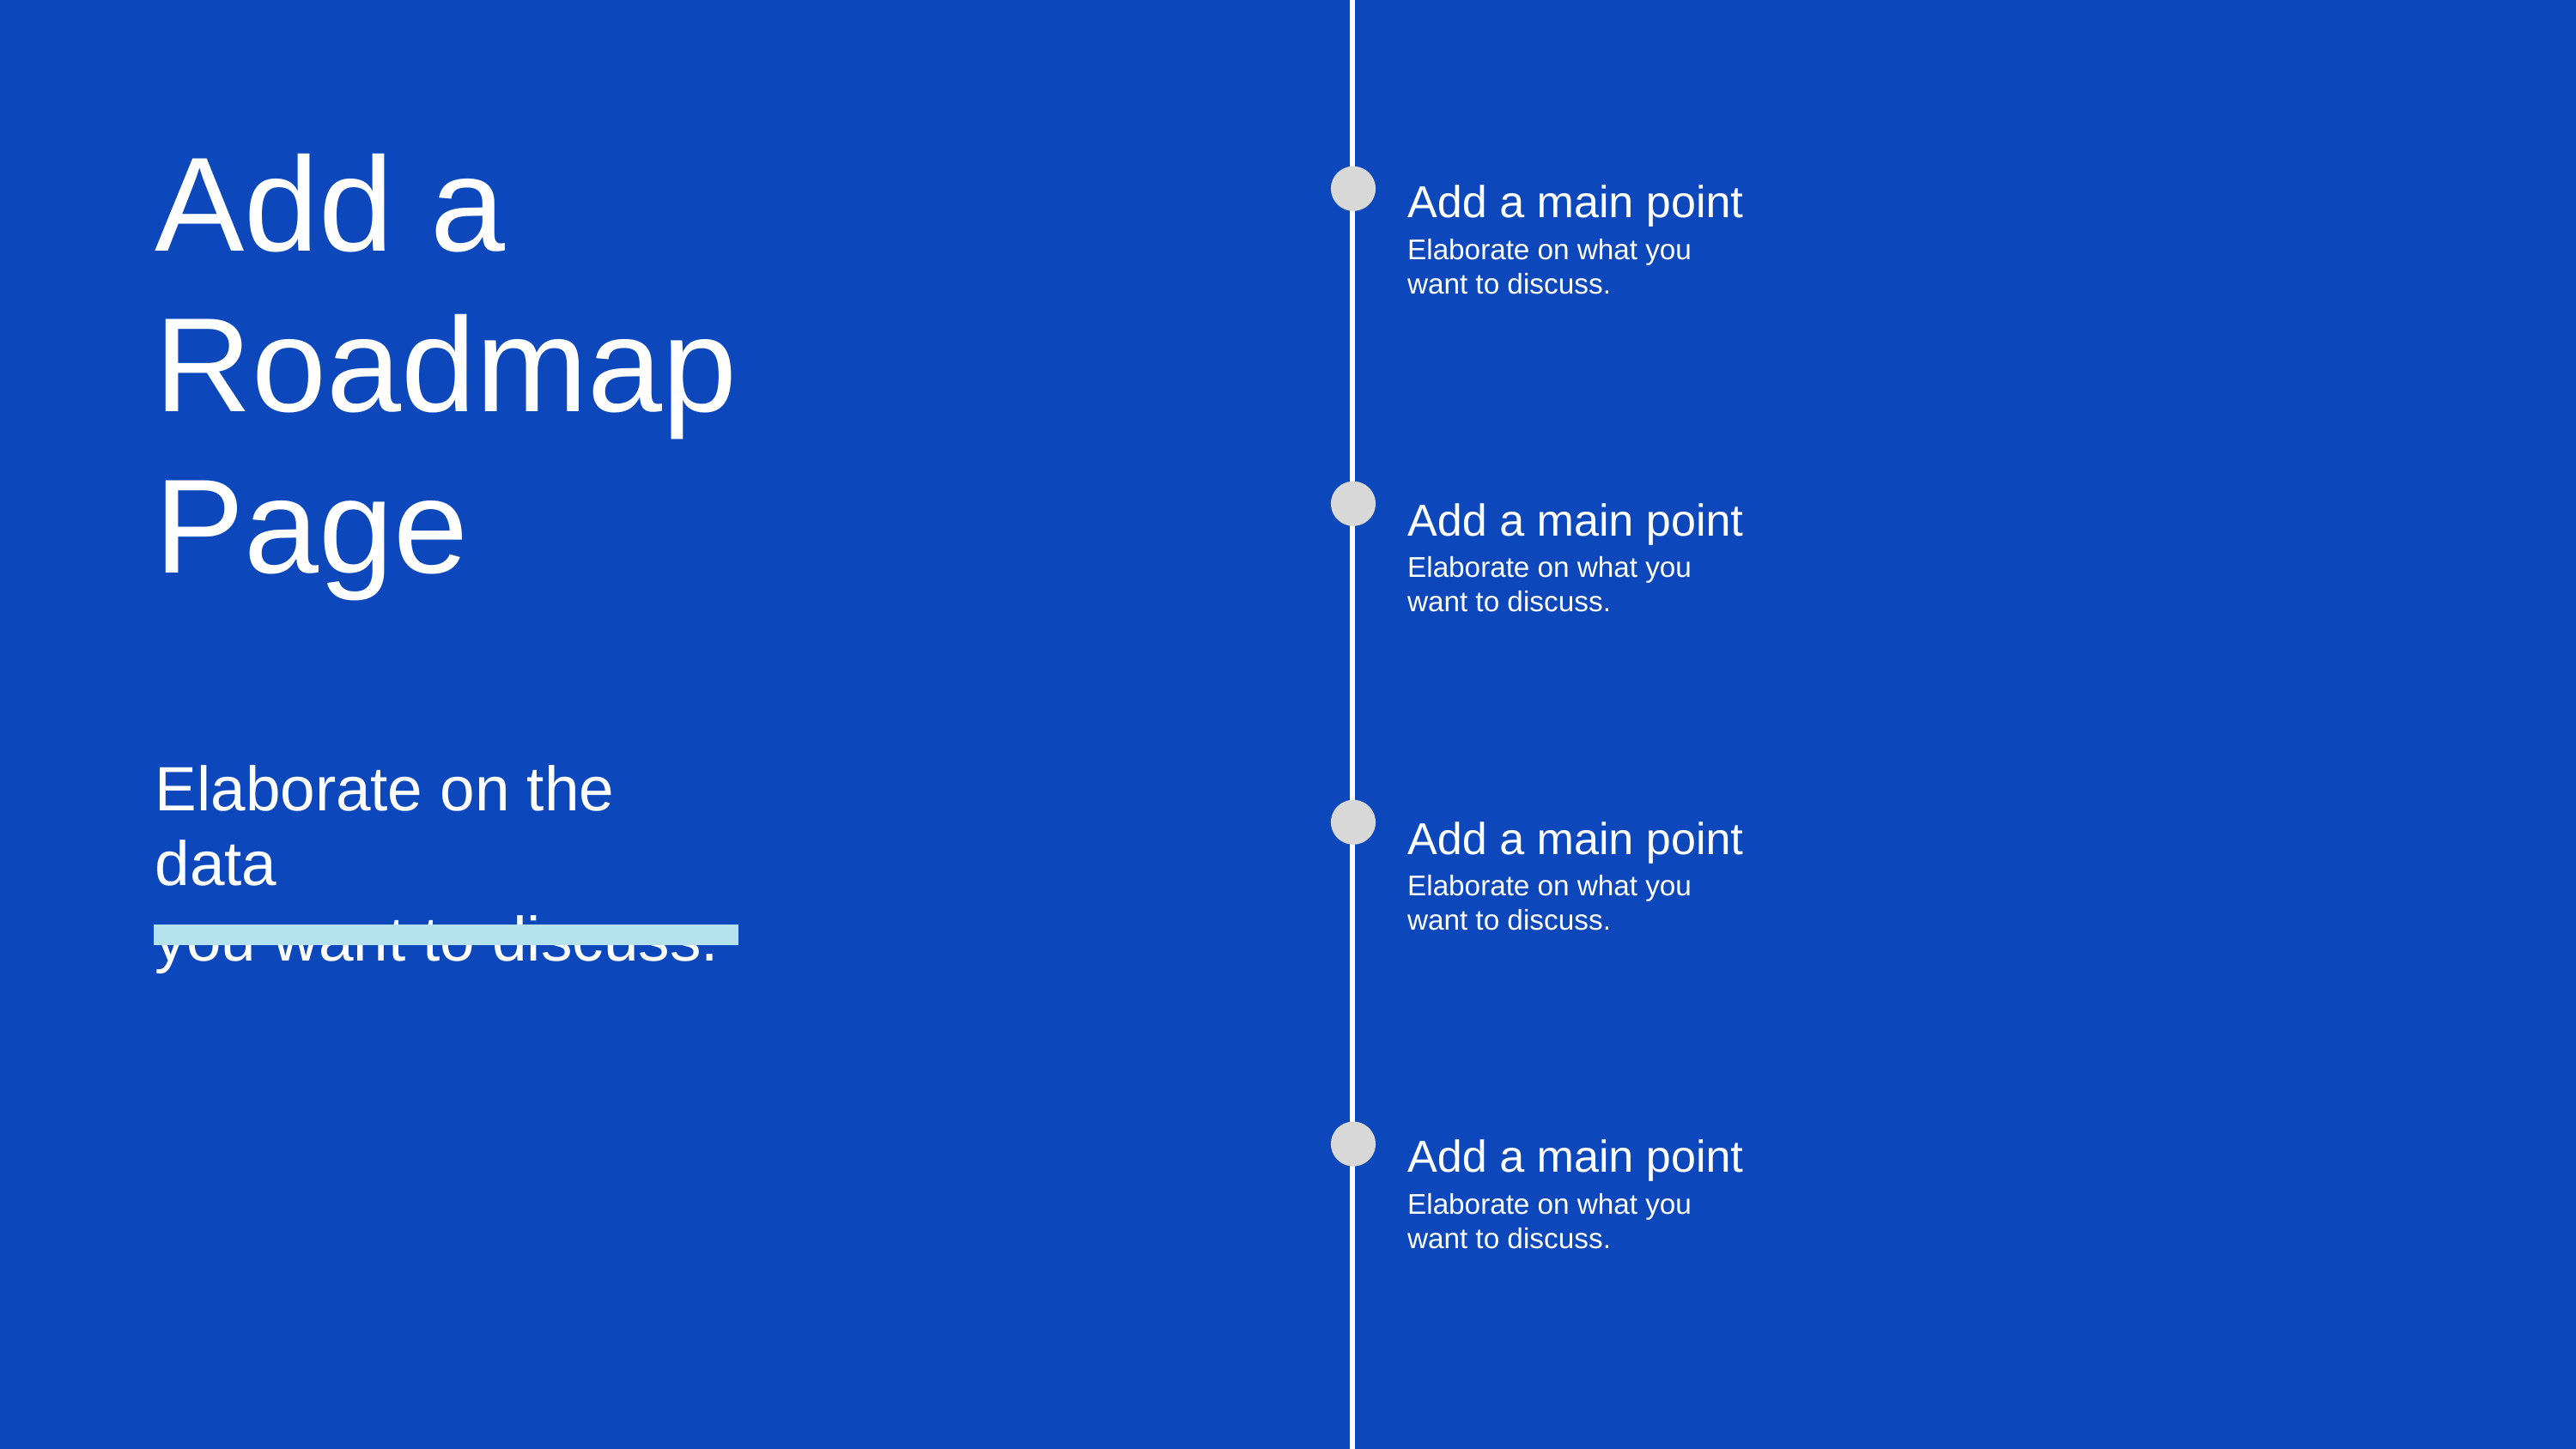

Add a
Roadmap
Page
Add a main point

Elaborate on what you
want to discuss.
Add a main point

Elaborate on what you
want to discuss.
Elaborate on the data
you want to discuss.
Add a main point

Elaborate on what you
want to discuss.

Add a main point

Elaborate on what you
want to discuss.